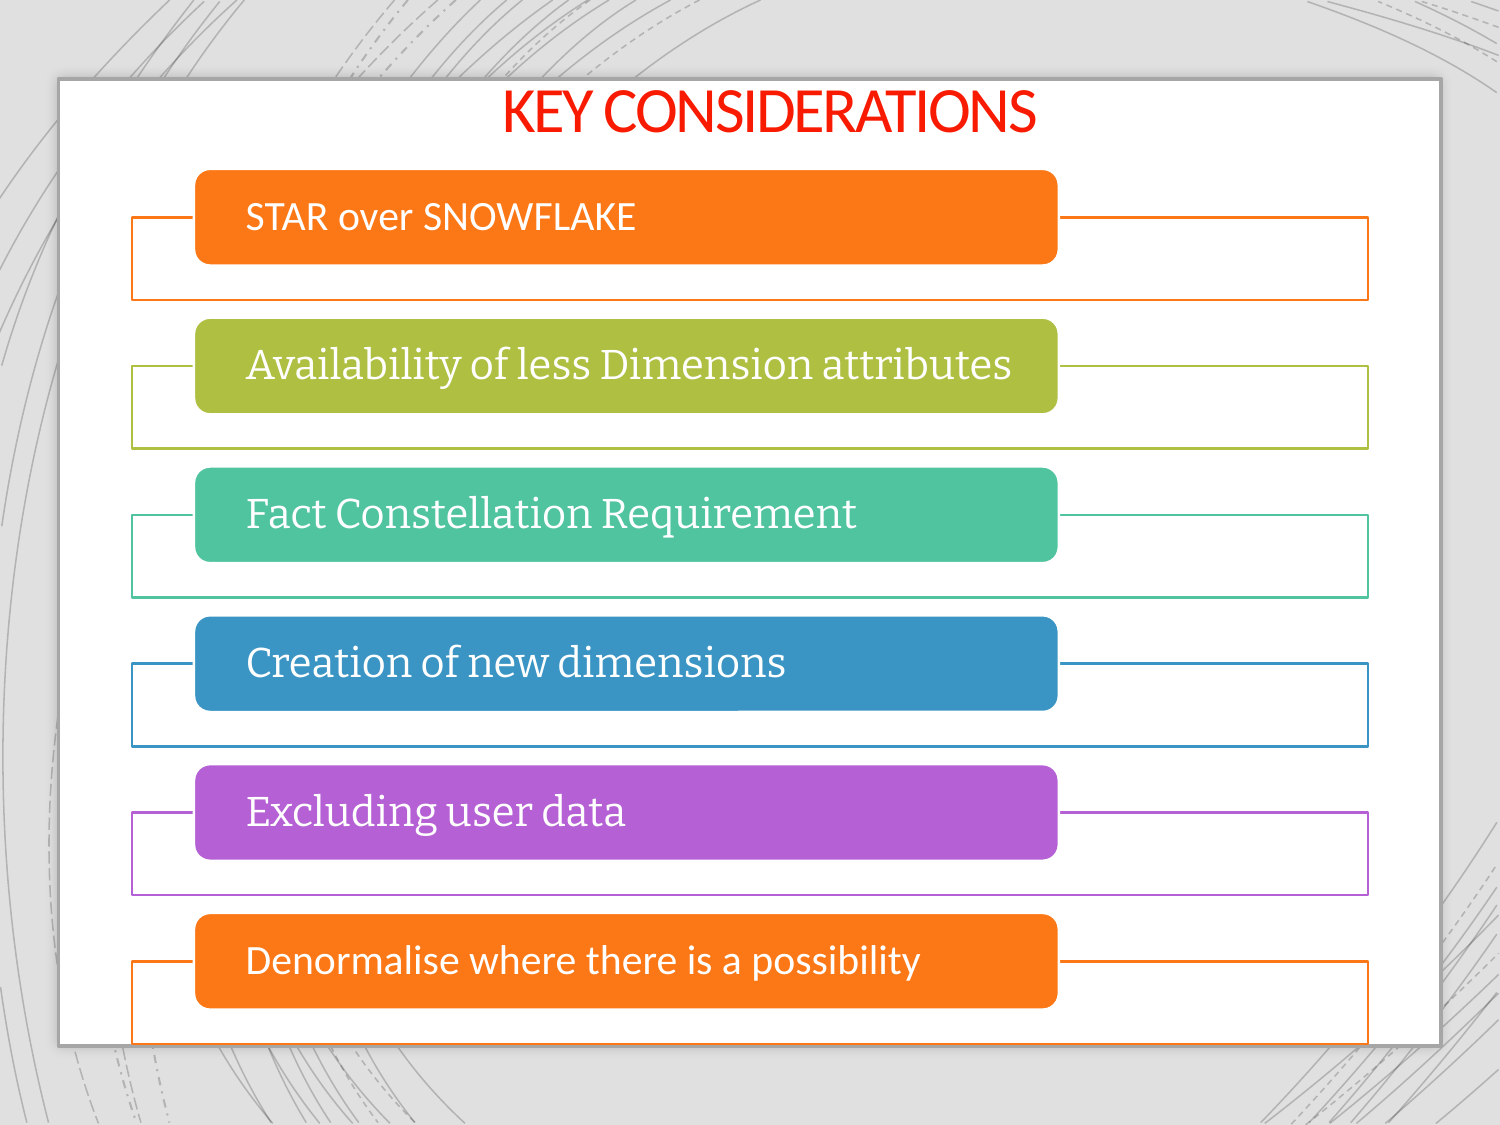

# KEY CONSIDERATIONS
 STAR over SNOWFLAKE
 Availability of less Dimension attributes
 Fact Constellation Requirement
 Creation of new dimensions
 Excluding user data
 Denormalise where there is a possibility